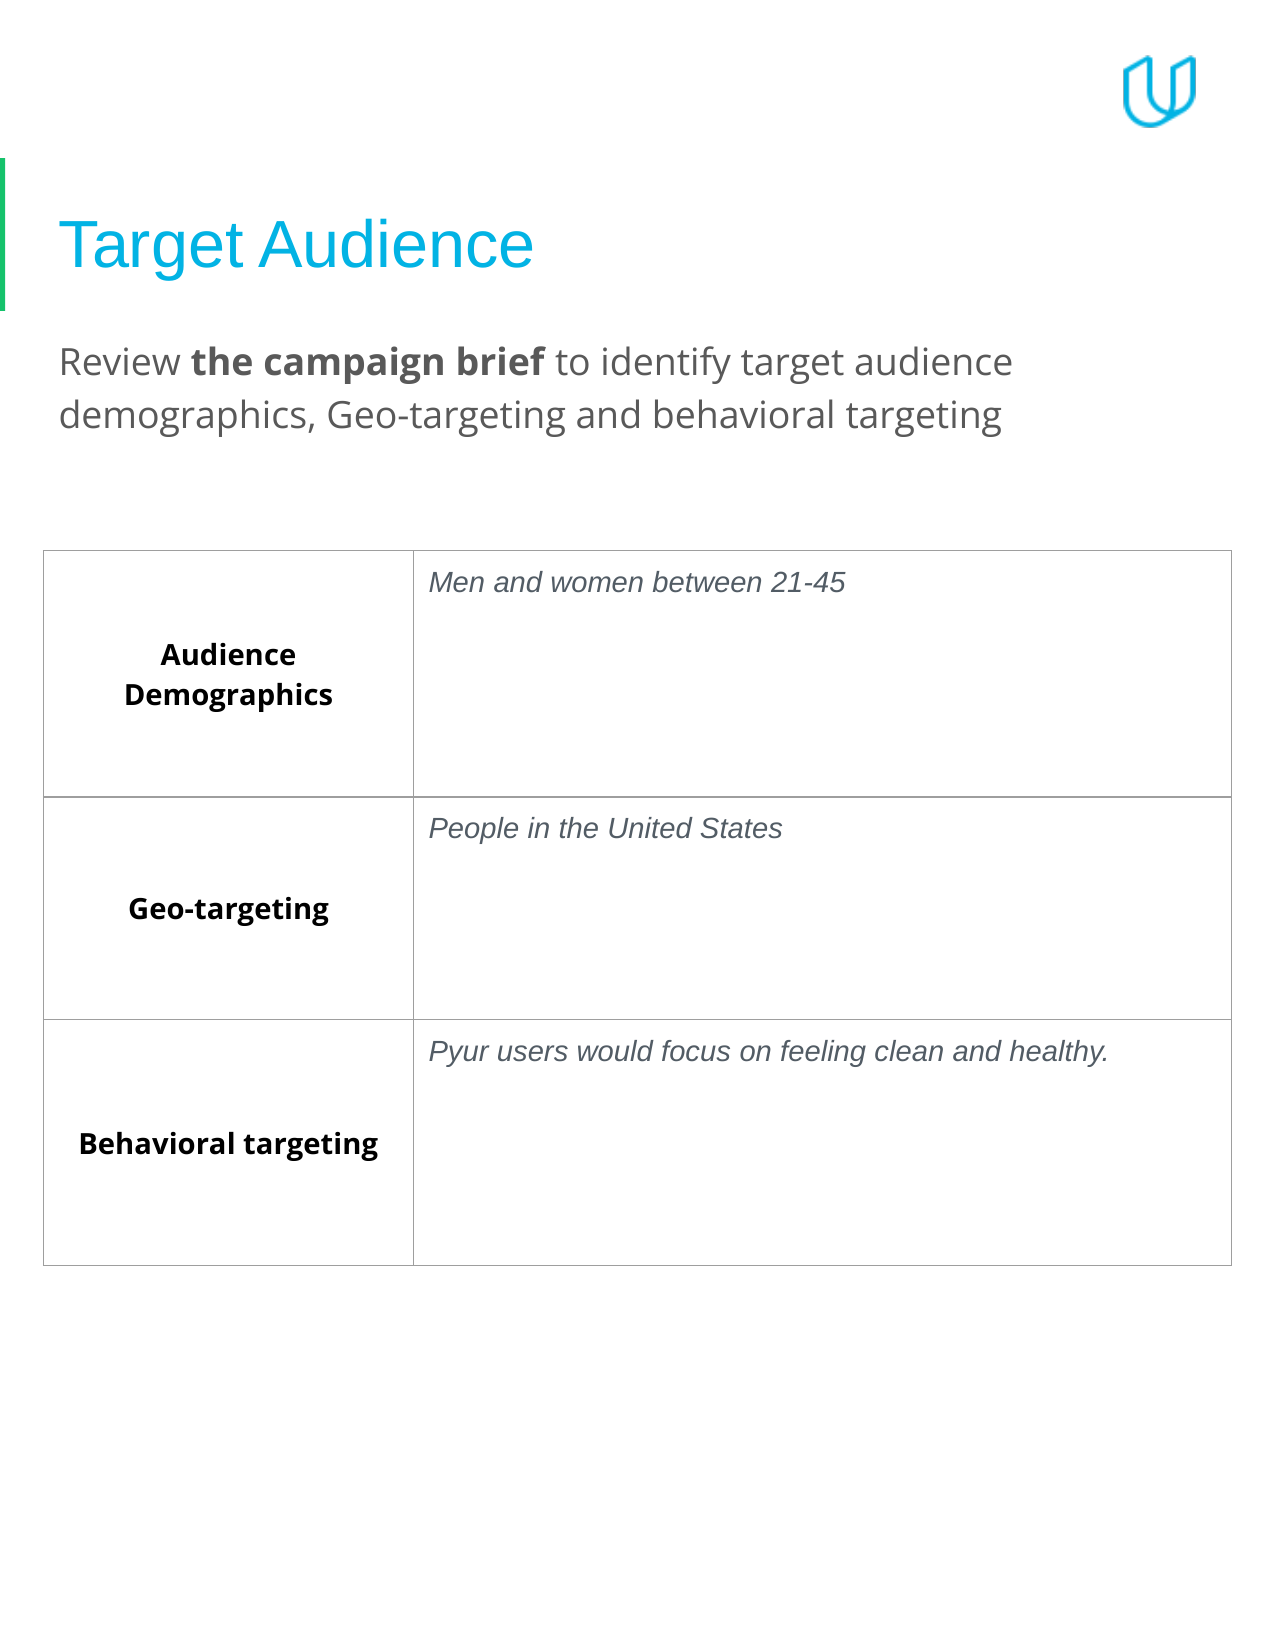

# Target Audience
Review the campaign brief to identify target audience demographics, Geo-targeting and behavioral targeting
| Audience Demographics | Men and women between 21-45 |
| --- | --- |
| Geo-targeting | People in the United States |
| Behavioral targeting | Pyur users would focus on feeling clean and healthy. |